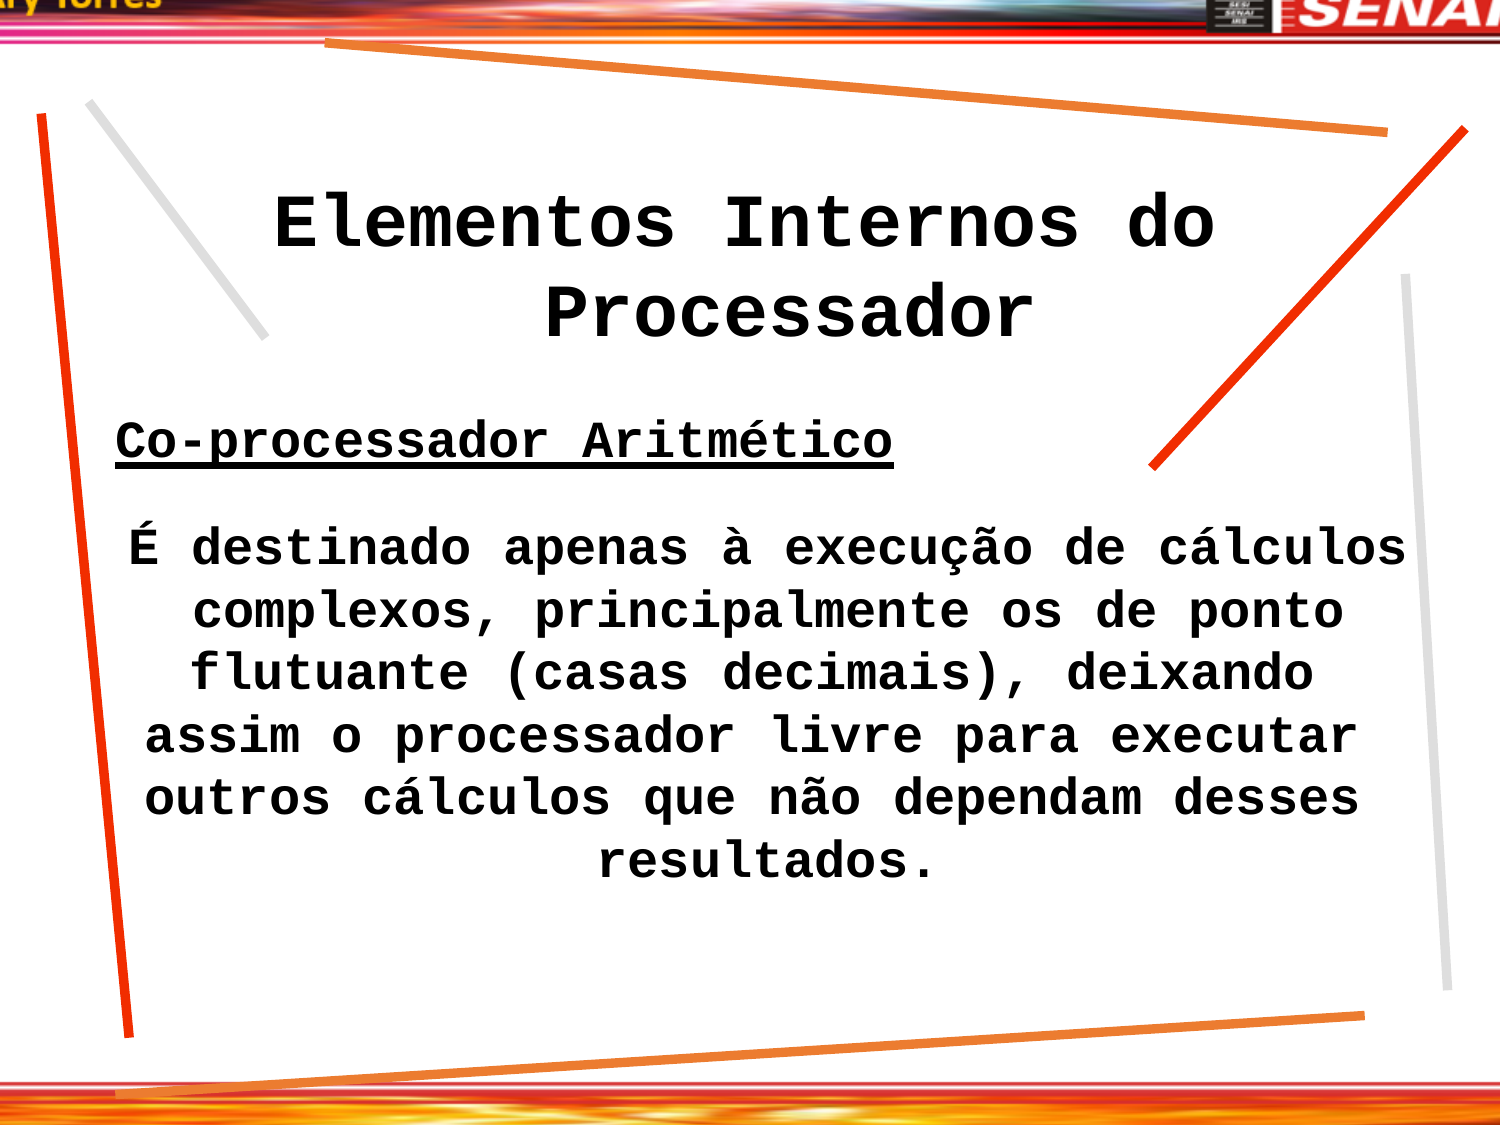

# Elementos Internos do  Processador
Co-processador Aritmético
É destinado apenas à execução de cálculos  complexos, principalmente os de ponto  flutuante (casas decimais), deixando  assim o processador livre para executar  outros cálculos que não dependam desses  resultados.